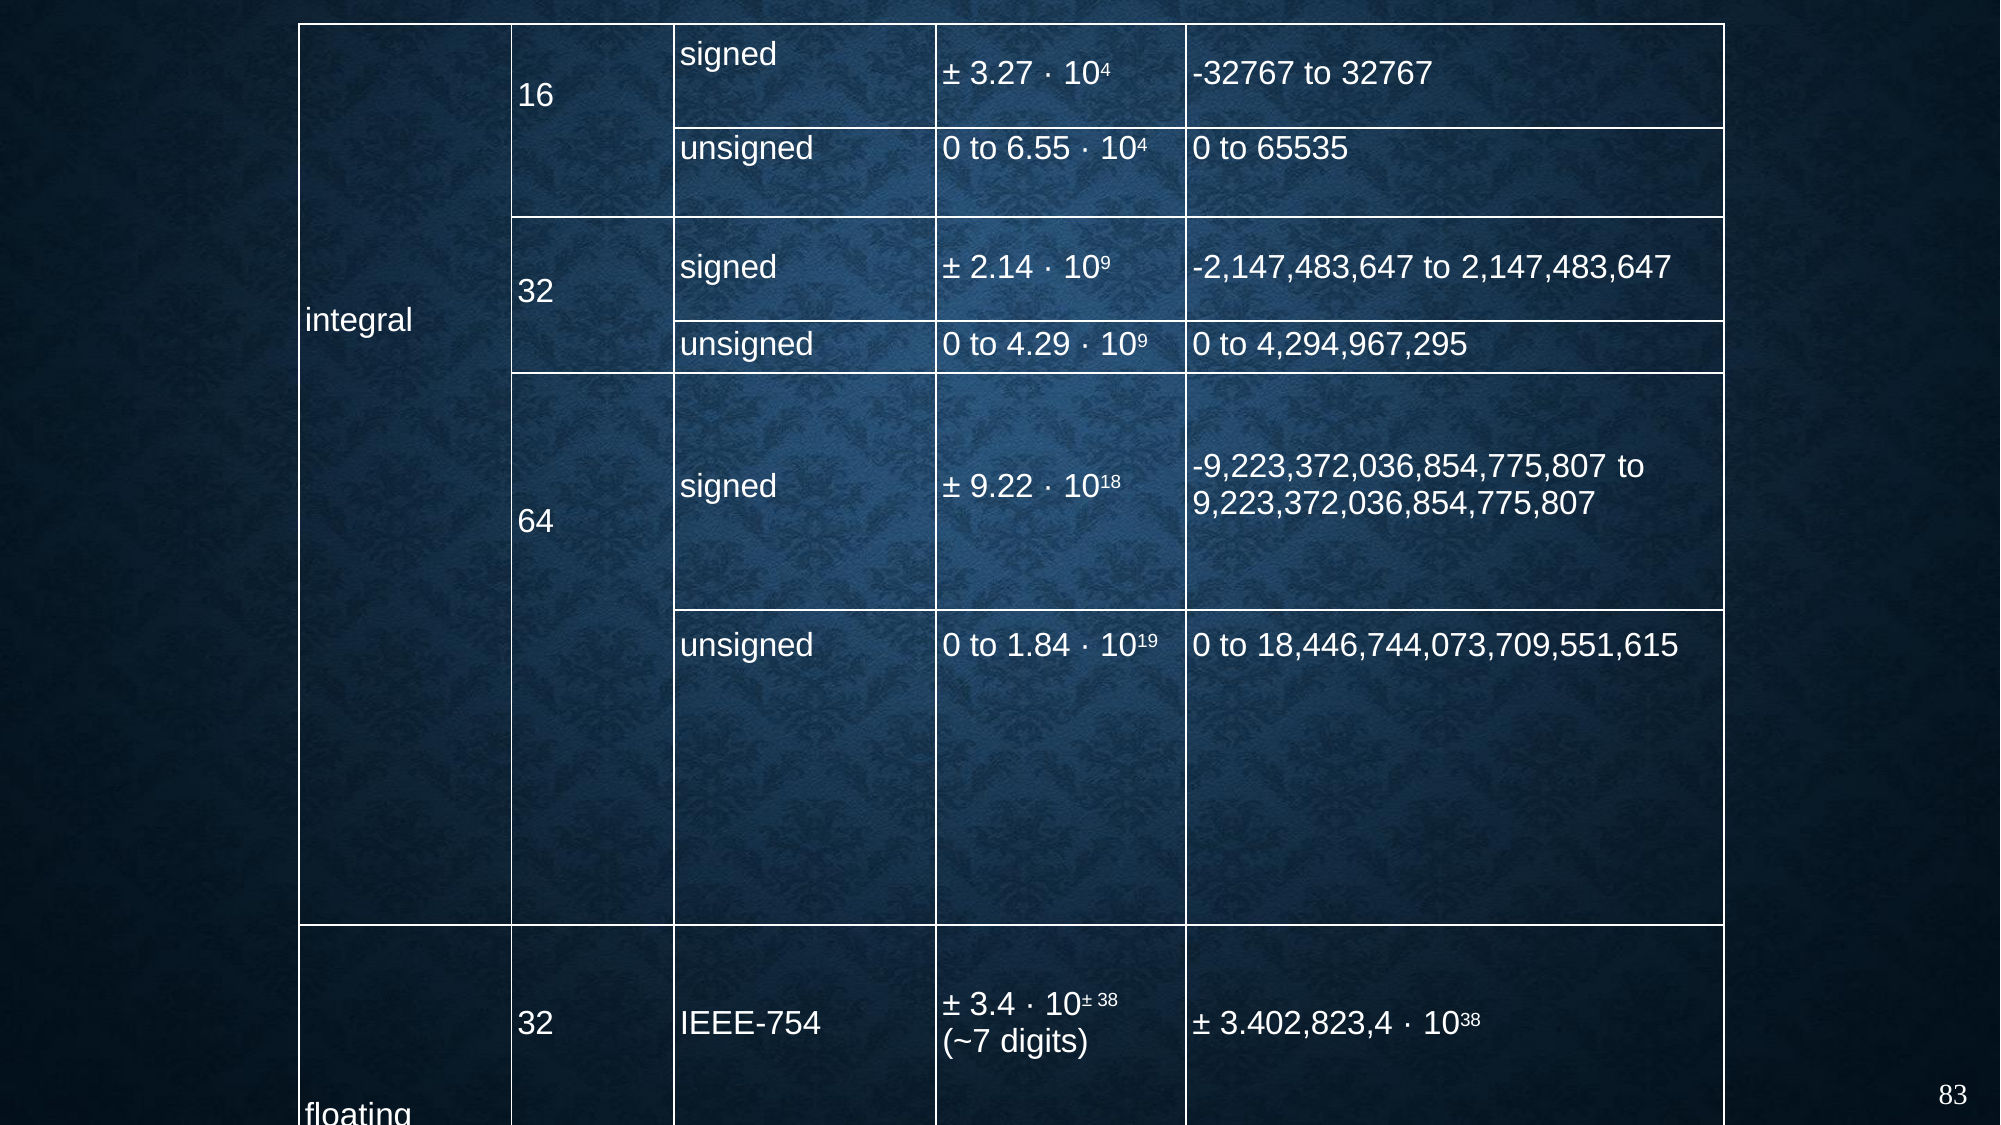

| integral | 16 | signed | ± 3.27 · 104 | -32767 to 32767 |
| --- | --- | --- | --- | --- |
|  |  | unsigned | 0 to 6.55 · 104 | 0 to 65535 |
|  | 32 | signed | ± 2.14 · 109 | -2,147,483,647 to 2,147,483,647 |
|  |  | unsigned | 0 to 4.29 · 109 | 0 to 4,294,967,295 |
|  | 64 | signed | ± 9.22 · 1018 | -9,223,372,036,854,775,807 to 9,223,372,036,854,775,807 |
|  |  | unsigned | 0 to 1.84 · 1019 | 0 to 18,446,744,073,709,551,615 |
| floating point | 32 | IEEE-754 | ± 3.4 · 10± 38 (~7 digits) | ± 3.402,823,4 · 1038 |
|  | 64 | IEEE-754 | ± 1.7 · 10± 308 (~15 digits) | ± 1.797,693,134,862,315,7 · 10308 |
83